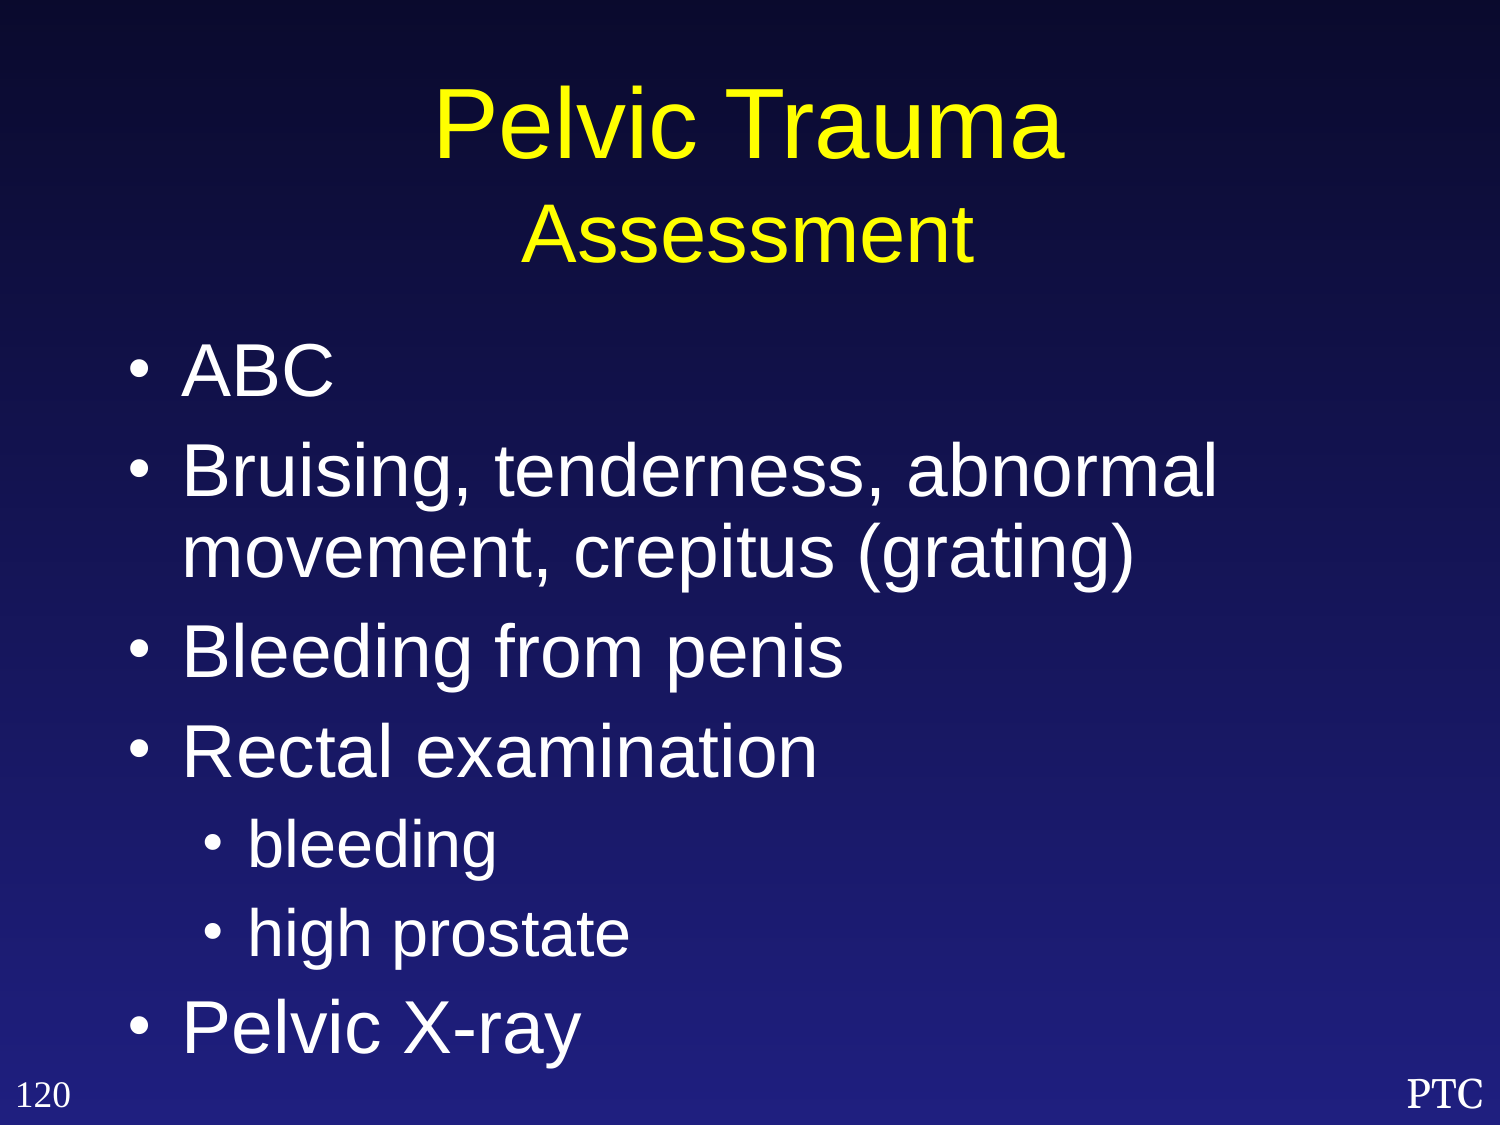

Pelvic Trauma
Assessment
ABC
Bruising, tenderness, abnormal movement, crepitus (grating)
Bleeding from penis
Rectal examination
bleeding
high prostate
Pelvic X-ray
120